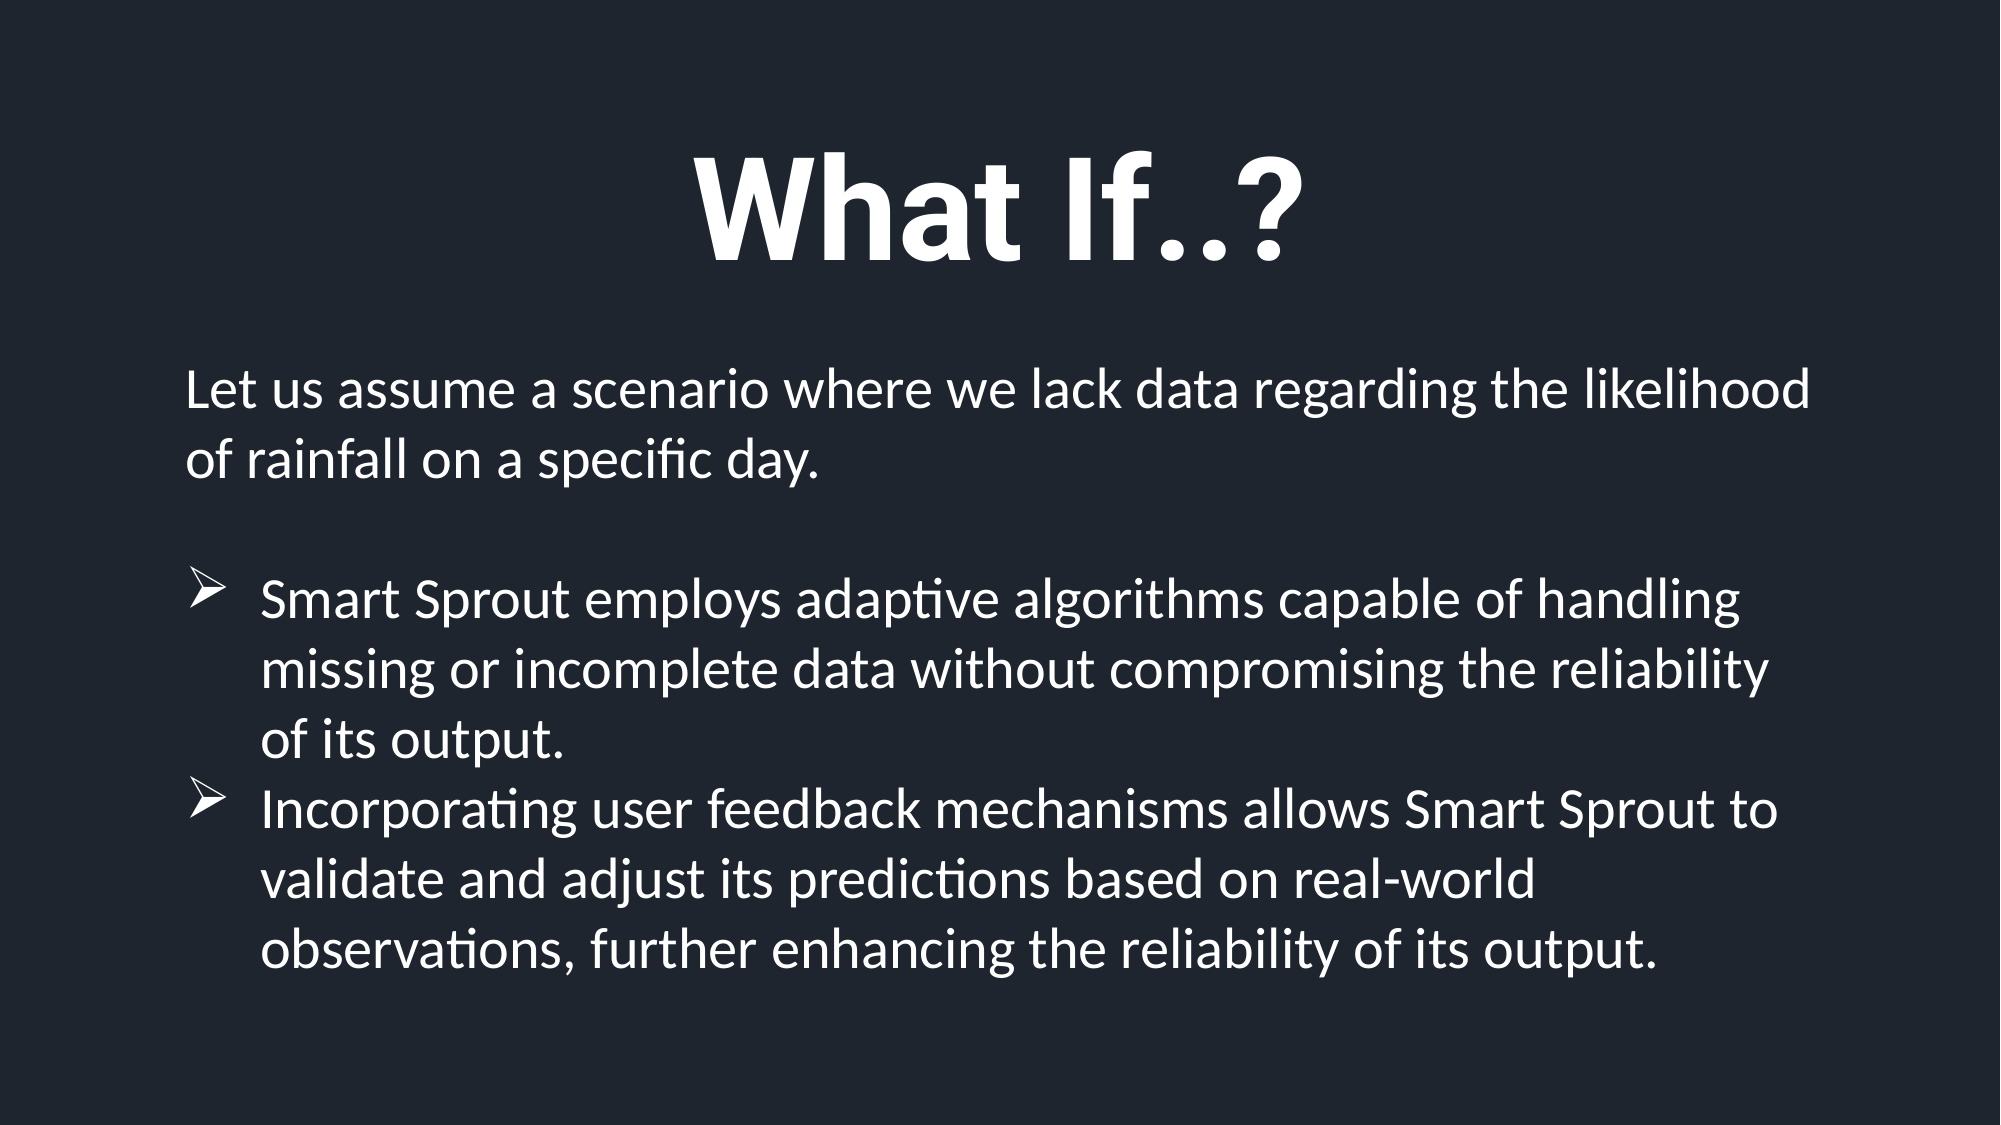

What If..?
Let us assume a scenario where we lack data regarding the likelihood of rainfall on a specific day.

Smart Sprout employs adaptive algorithms capable of handling missing or incomplete data without compromising the reliability of its output.
Incorporating user feedback mechanisms allows Smart Sprout to validate and adjust its predictions based on real-world observations, further enhancing the reliability of its output.